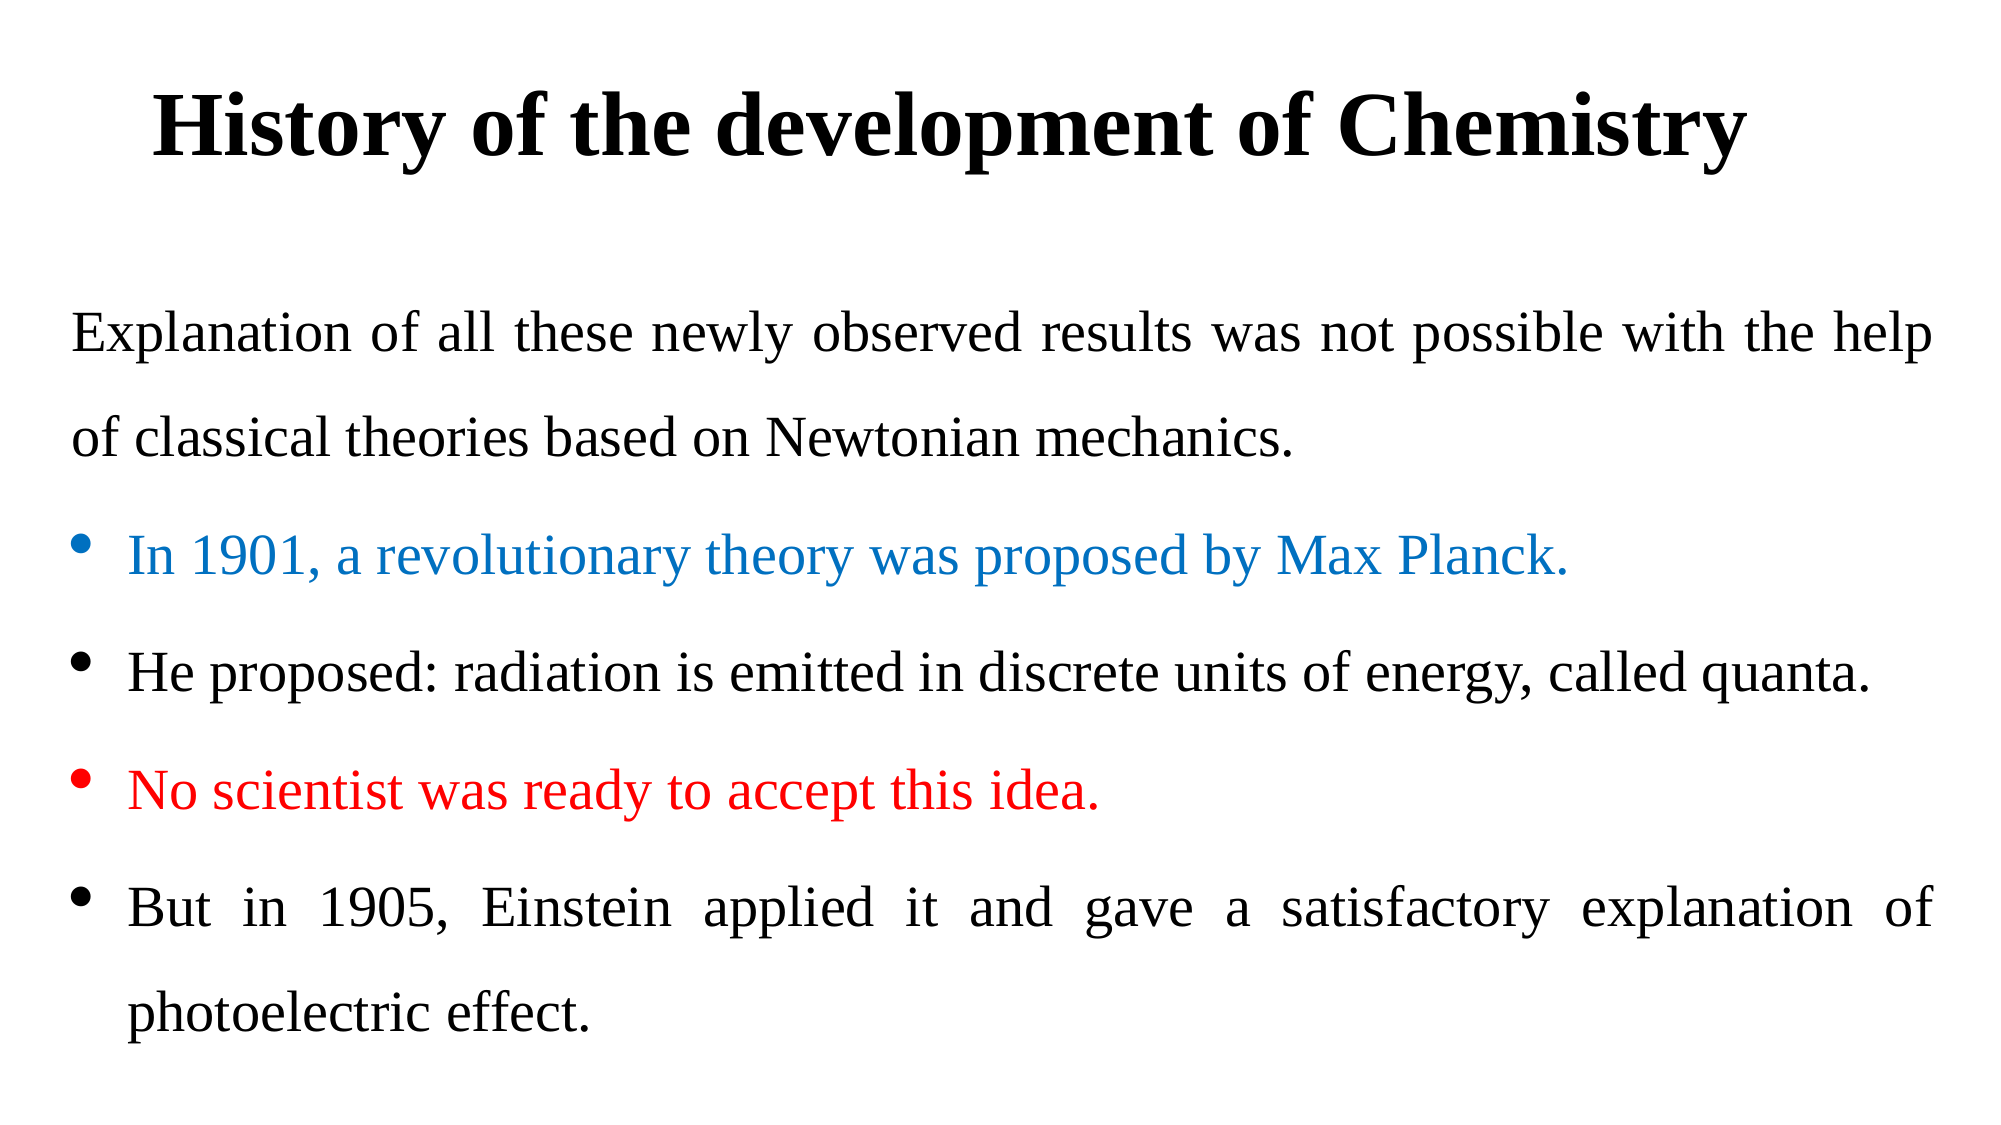

# History of the development of Chemistry
Explanation of all these newly observed results was not possible with the help of classical theories based on Newtonian mechanics.
In 1901, a revolutionary theory was proposed by Max Planck.
He proposed: radiation is emitted in discrete units of energy, called quanta.
No scientist was ready to accept this idea.
But in 1905, Einstein applied it and gave a satisfactory explanation of photoelectric effect.